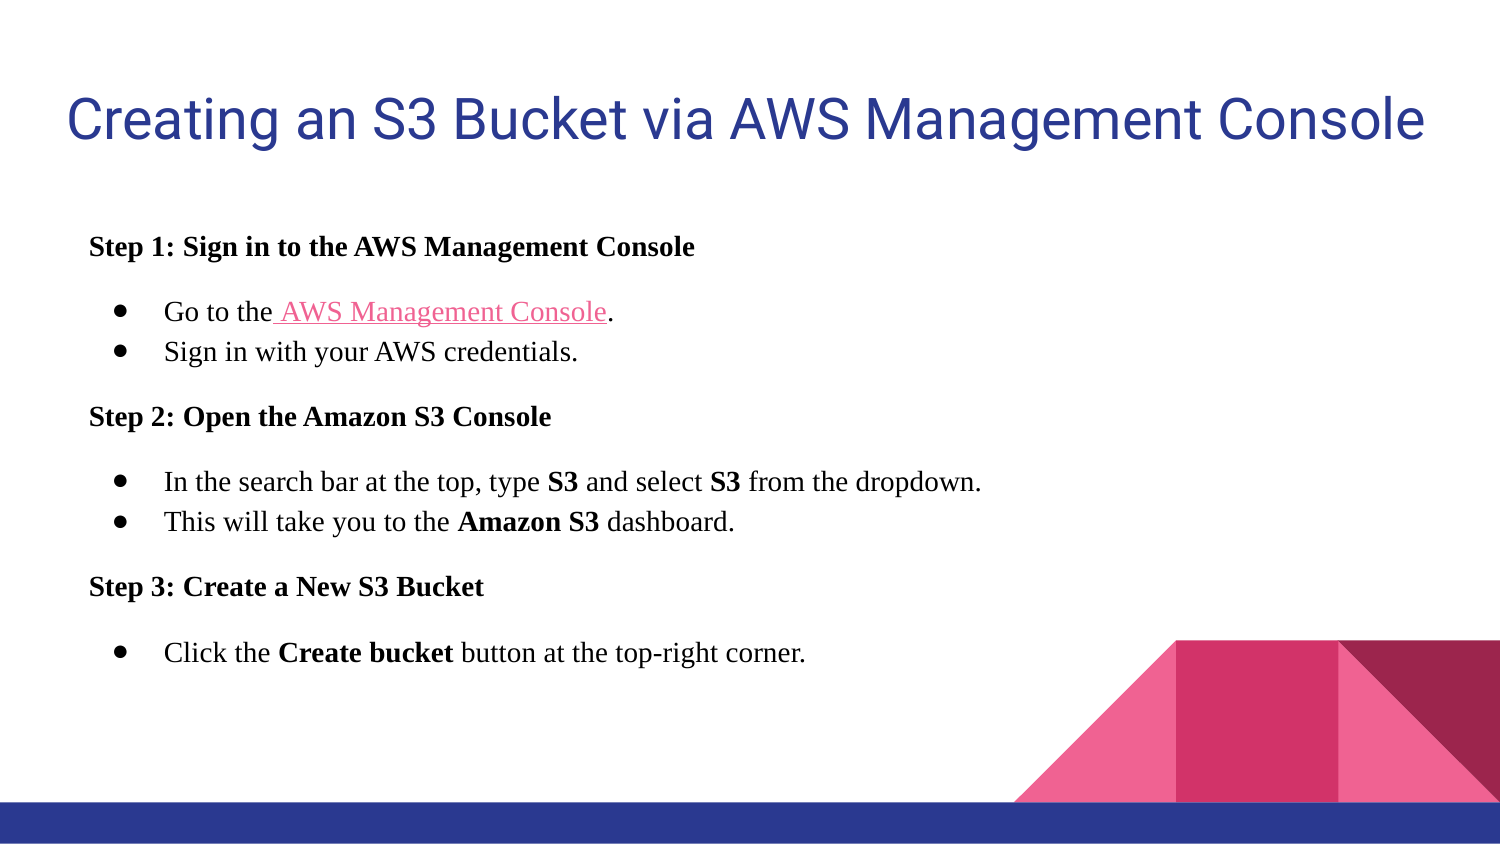

# Creating an S3 Bucket via AWS Management Console
Step 1: Sign in to the AWS Management Console
Go to the AWS Management Console.
Sign in with your AWS credentials.
Step 2: Open the Amazon S3 Console
In the search bar at the top, type S3 and select S3 from the dropdown.
This will take you to the Amazon S3 dashboard.
Step 3: Create a New S3 Bucket
Click the Create bucket button at the top-right corner.